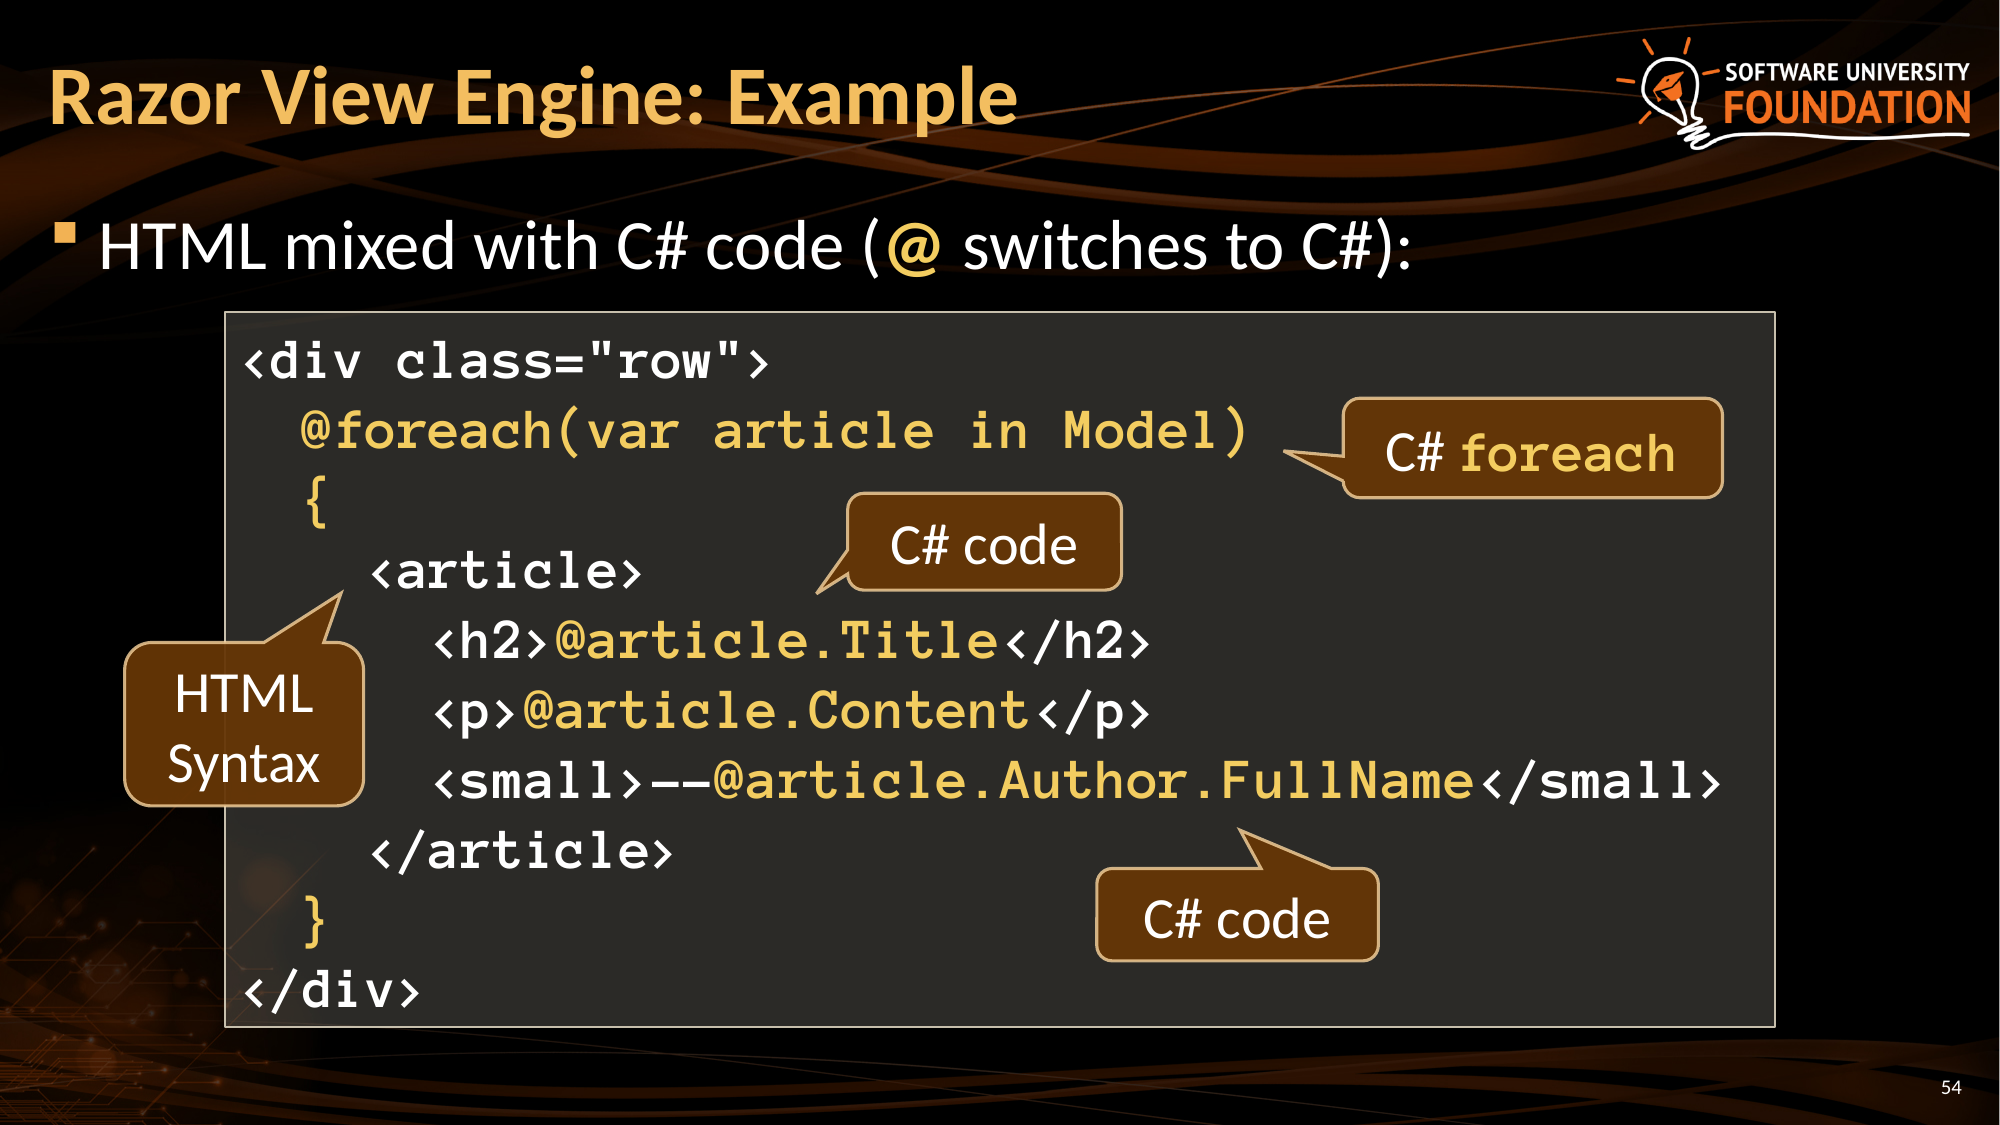

# Razor View Engine: Example
HTML mixed with C# code (@ switches to C#):
<div class="row">
  @foreach(var article in Model)
  {
    <article>
      <h2>@article.Title</h2>
      <p>@article.Content</p>
      <small>--@article.Author.FullName</small>
    </article>
  }
</div>
C# foreach
C# code
HTML
Syntax
C# code
54